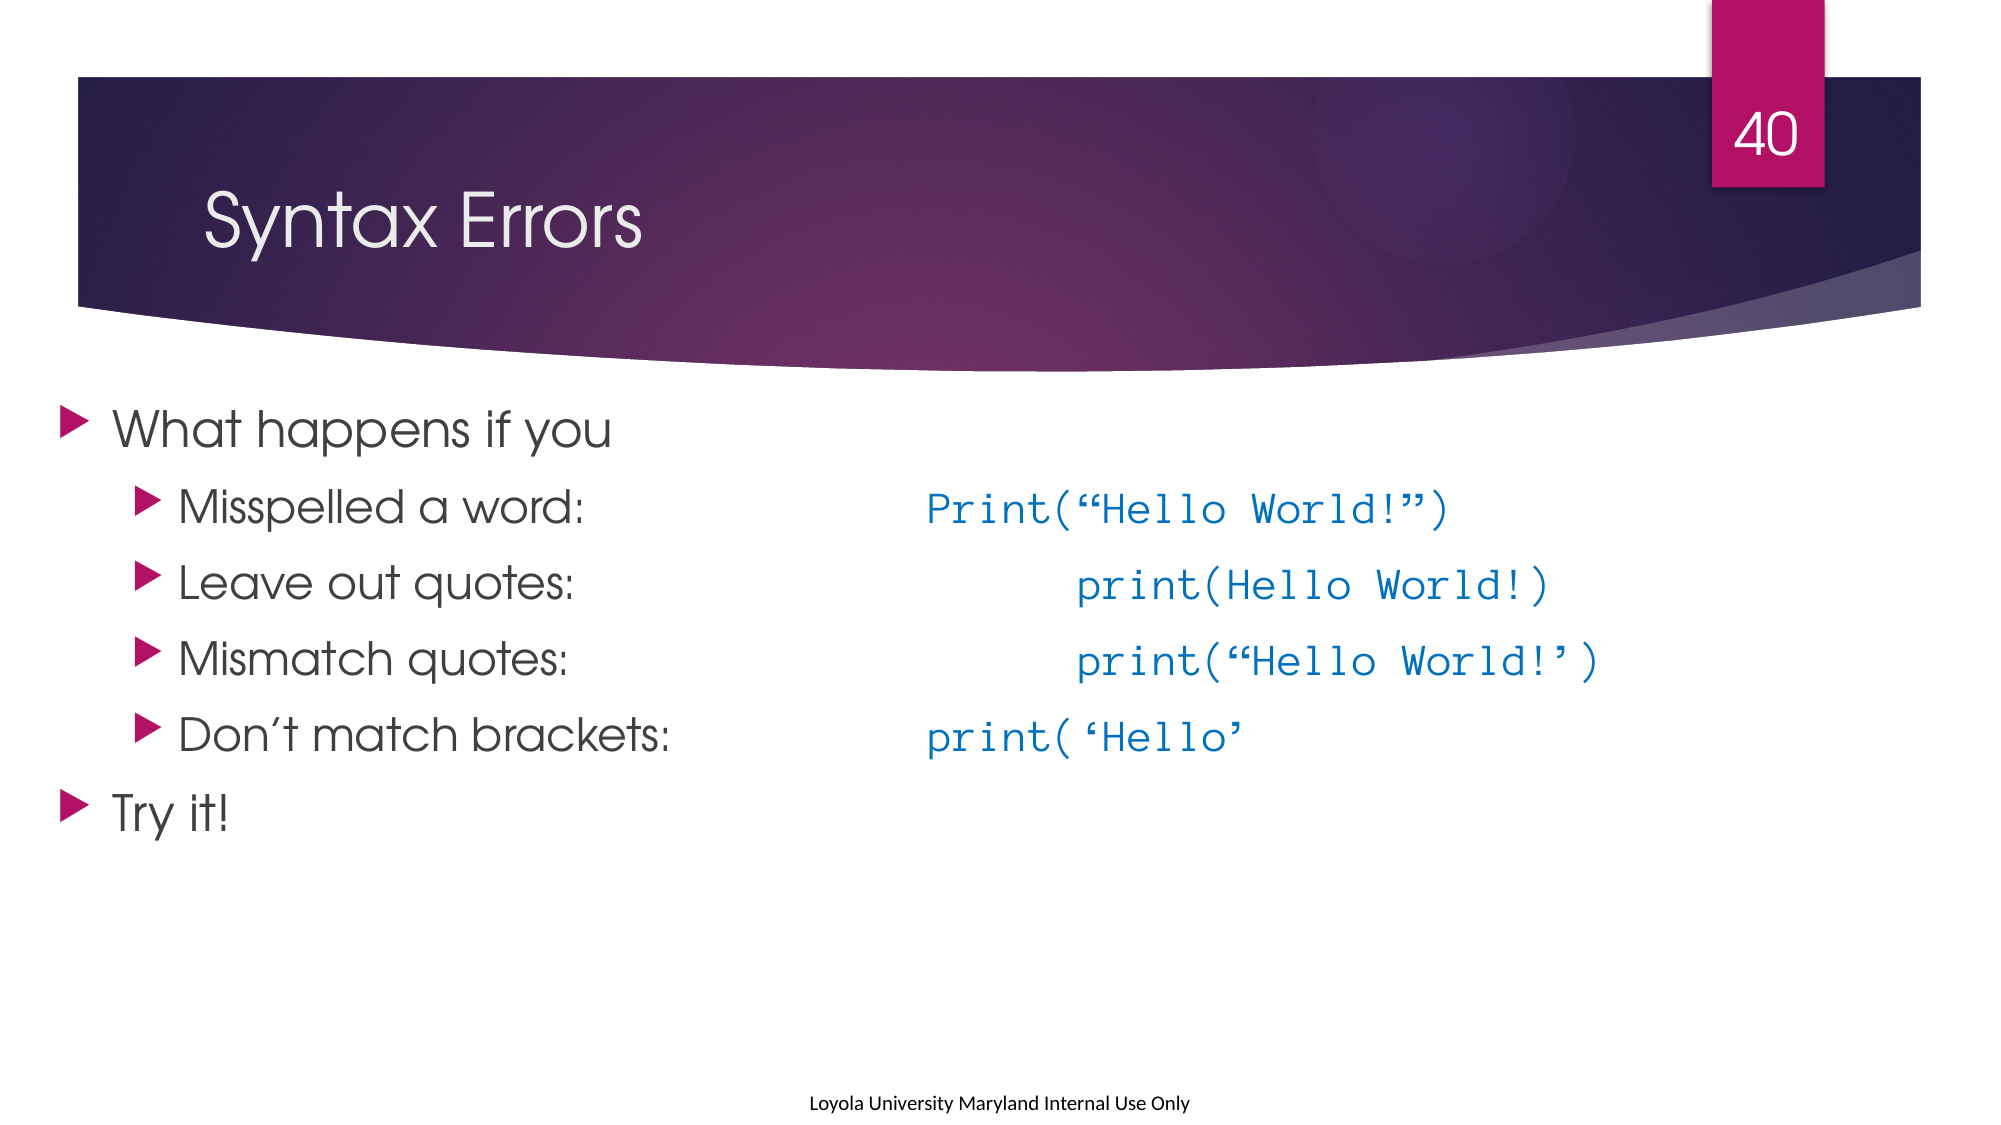

40
# Syntax Errors
What happens if you
Misspelled a word:			Print(“Hello World!”)
Leave out quotes:				print(Hello World!)
Mismatch quotes:				print(“Hello World!’)
Don’t match brackets:		print(‘Hello’
Try it!